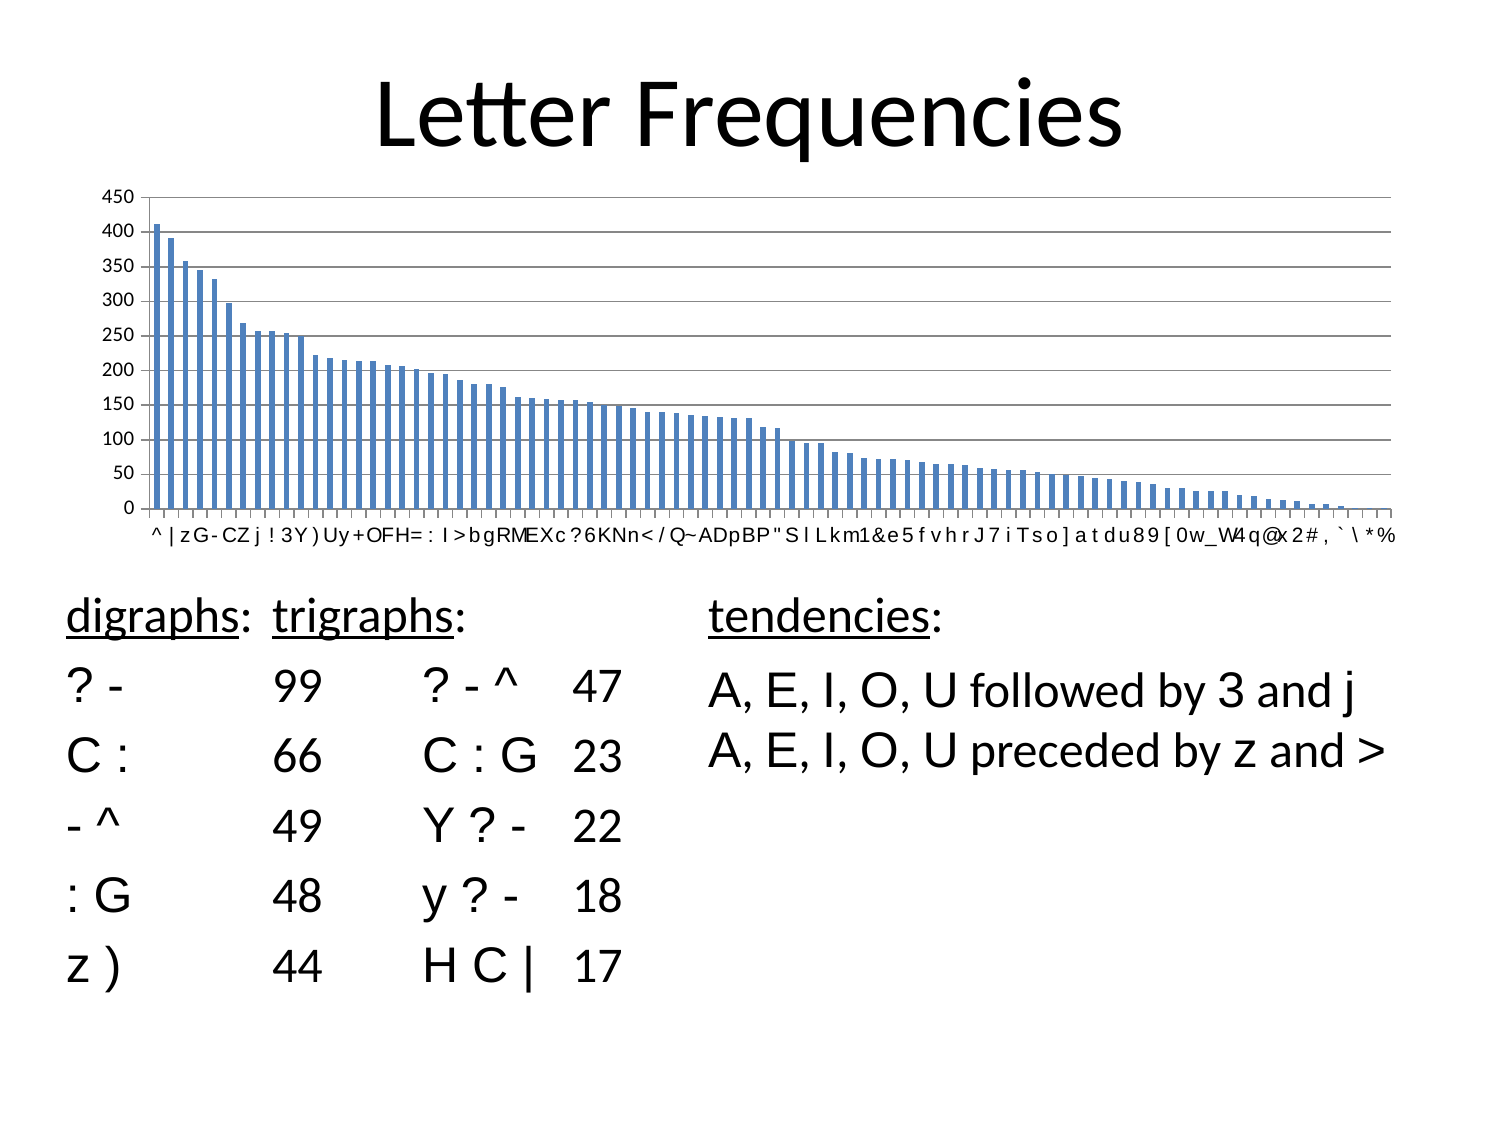

# Letter Frequencies

### Chart

| Category |  |
|---|---|
| ^ | 412.0 |
| | | 391.0 |
| z | 359.0 |
| G | 346.0 |
| - | 333.0 |
| C | 298.0 |
| Z | 269.0 |
| j | 257.0 |
| ! | 257.0 |
| 3 | 255.0 |
| Y | 250.0 |
| ) | 222.0 |
| U | 218.0 |
| y | 216.0 |
| + | 214.0 |
| O | 214.0 |
| F | 208.0 |
| H | 207.0 |
| = | 202.0 |
| : | 196.0 |
| I | 195.0 |
| > | 187.0 |
| b | 181.0 |
| g | 180.0 |
| R | 177.0 |
| M | 162.0 |
| E | 161.0 |
| X | 159.0 |
| c | 158.0 |
| ? | 158.0 |
| 6 | 154.0 |
| K | 151.0 |
| N | 149.0 |
| n | 146.0 |
| < | 140.0 |
| / | 140.0 |
| Q | 139.0 |
| ~ | 136.0 |
| A | 134.0 |
| D | 133.0 |
| p | 131.0 |
| B | 131.0 |
| P | 118.0 |
| " | 117.0 |
| S | 98.0 |
| l | 96.0 |
| L | 96.0 |
| k | 82.0 |
| m | 81.0 |
| 1 | 74.0 |
| & | 73.0 |
| e | 73.0 |
| 5 | 71.0 |
| f | 68.0 |
| v | 65.0 |
| h | 65.0 |
| r | 64.0 |
| J | 59.0 |
| 7 | 58.0 |
| i | 56.0 |
| T | 56.0 |
| s | 53.0 |
| o | 51.0 |
| ] | 49.0 |
| a | 48.0 |
| t | 45.0 |
| d | 43.0 |
| u | 40.0 |
| 8 | 39.0 |
| 9 | 36.0 |
| [ | 30.0 |
| 0 | 30.0 |
| w | 26.0 |
| _ | 26.0 |
| W | 26.0 |
| 4 | 20.0 |
| q | 19.0 |
| @ | 15.0 |
| x | 13.0 |
| 2 | 11.0 |
| # | 7.0 |
| , | 7.0 |
| ` | 4.0 |
| \ | 2.0 |
| * | 1.0 |
| % | 1.0 |
digraphs:	trigraphs:
? -	99	? - ^	47
C :	66	C : G	23
- ^		49	Y ? -	22
: G	48	y ? -	18
z )		44	H C |	17

tendencies:

A, E, I, O, U followed by 3 and j
A, E, I, O, U preceded by z and >